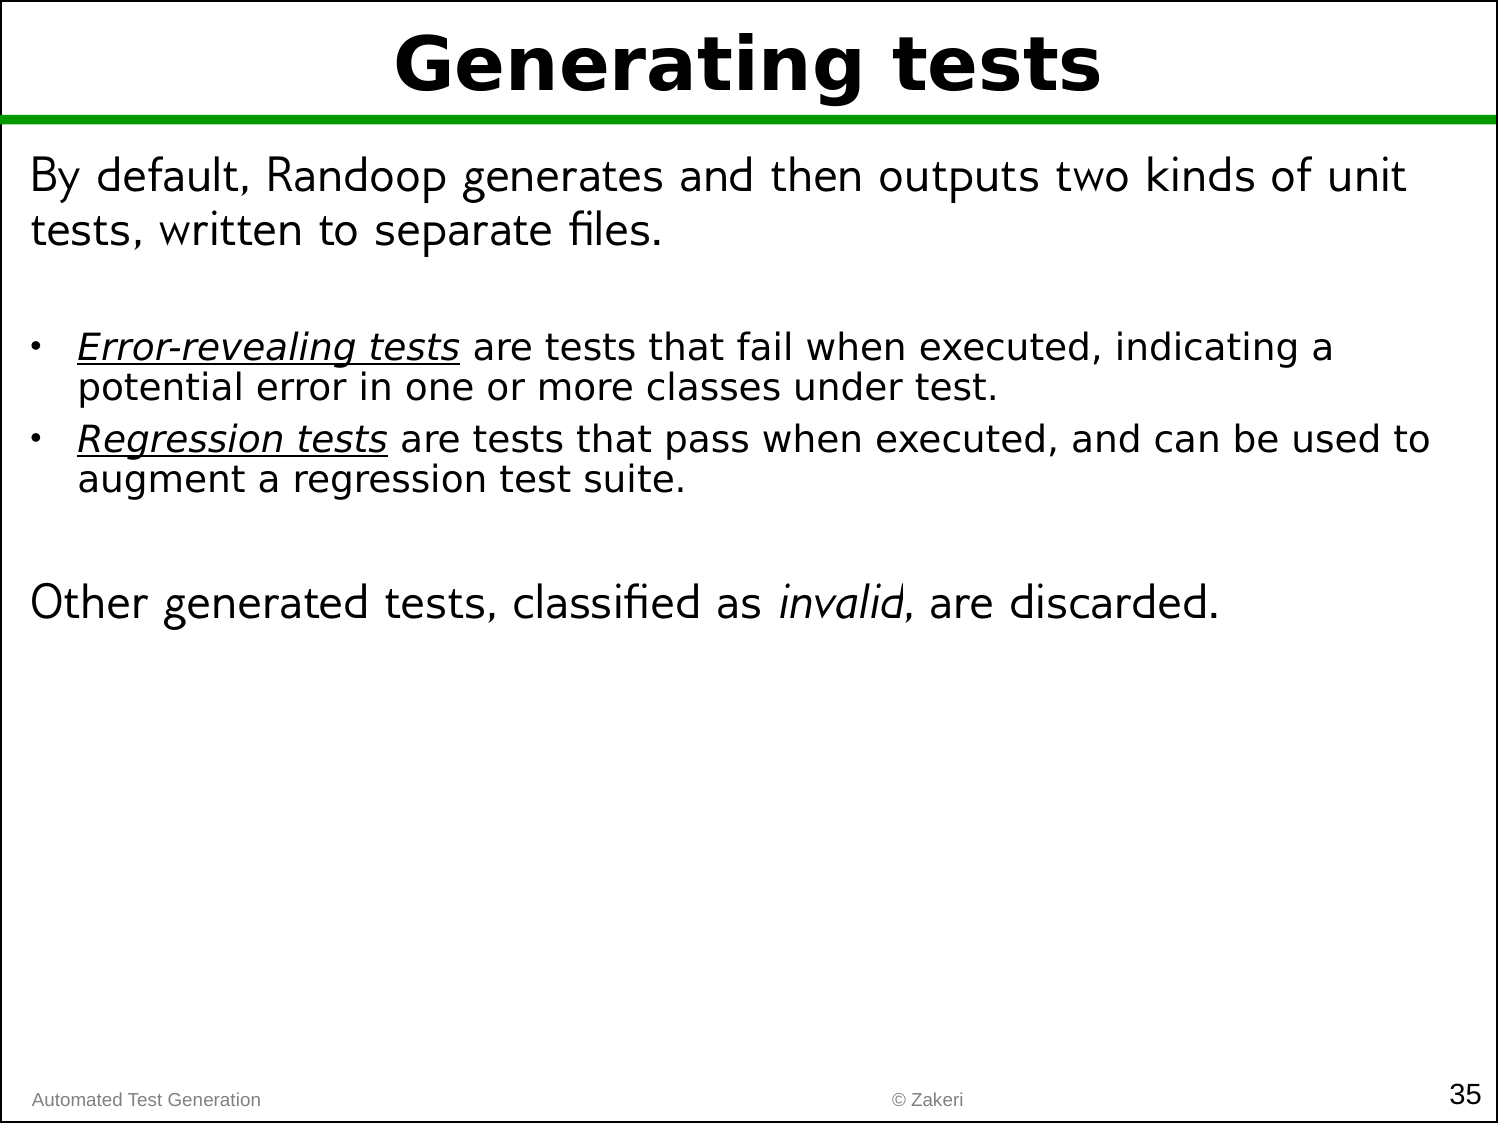

# Generating tests
By default, Randoop generates and then outputs two kinds of unit tests, written to separate files.
Error-revealing tests are tests that fail when executed, indicating a potential error in one or more classes under test.
Regression tests are tests that pass when executed, and can be used to augment a regression test suite.

Other generated tests, classified as invalid, are discarded.
35
© Zakeri
Automated Test Generation